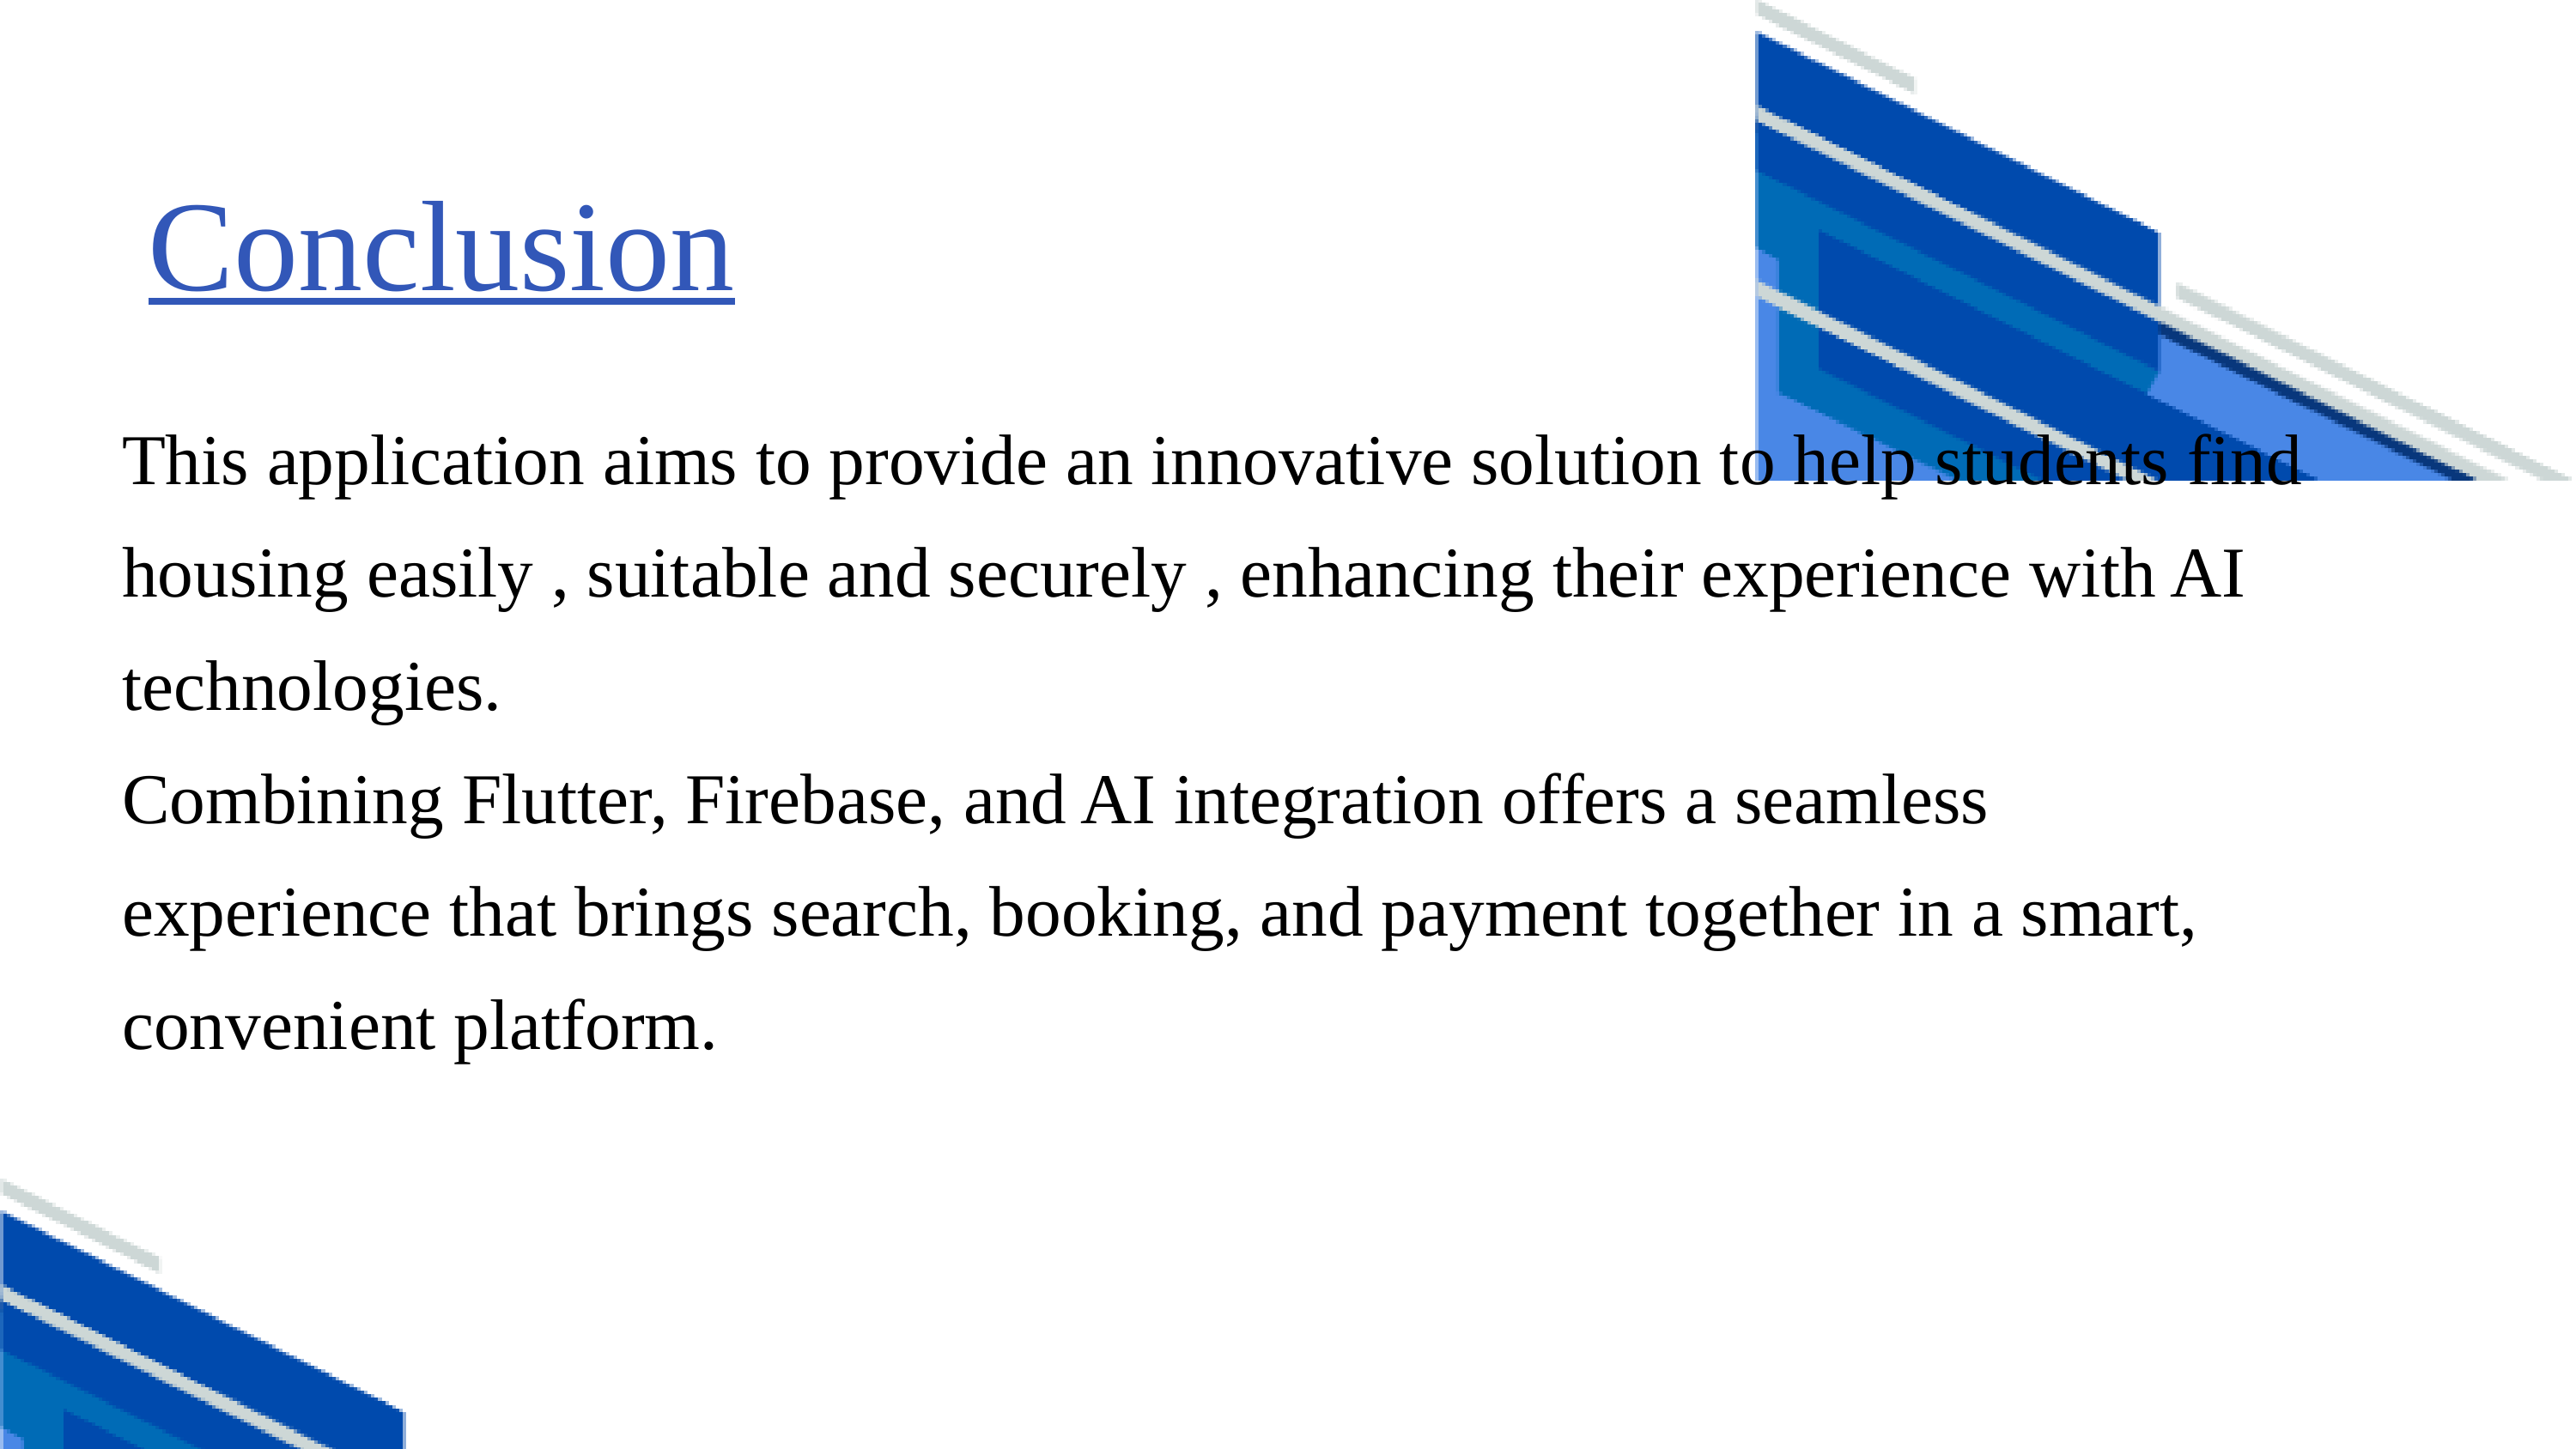

Conclusion

This application aims to provide an innovative solution to help students find housing easily , suitable and securely , enhancing their experience with AI technologies.
Combining Flutter, Firebase, and AI integration offers a seamless experience that brings search, booking, and payment together in a smart, convenient platform.